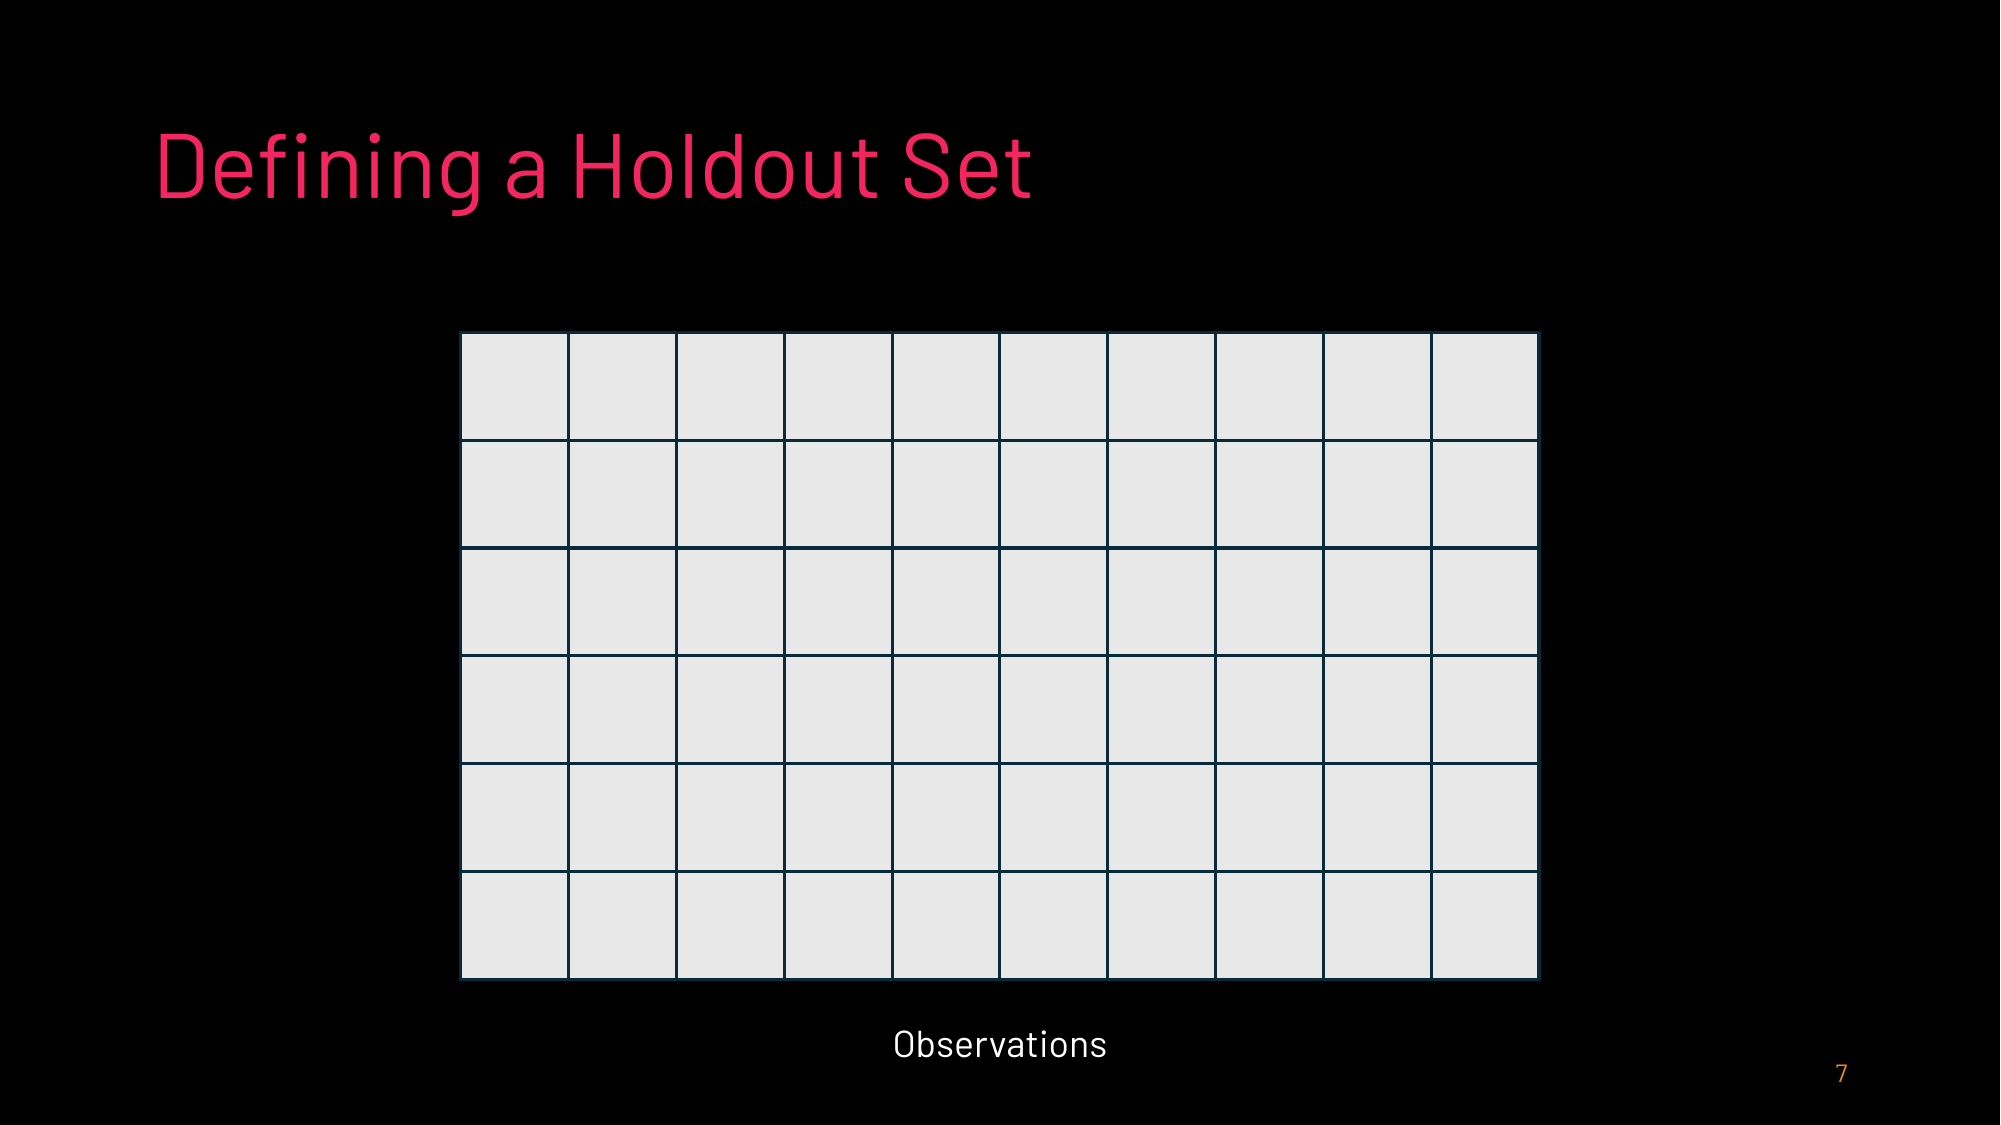

# Defining a Holdout Set

Observations
7